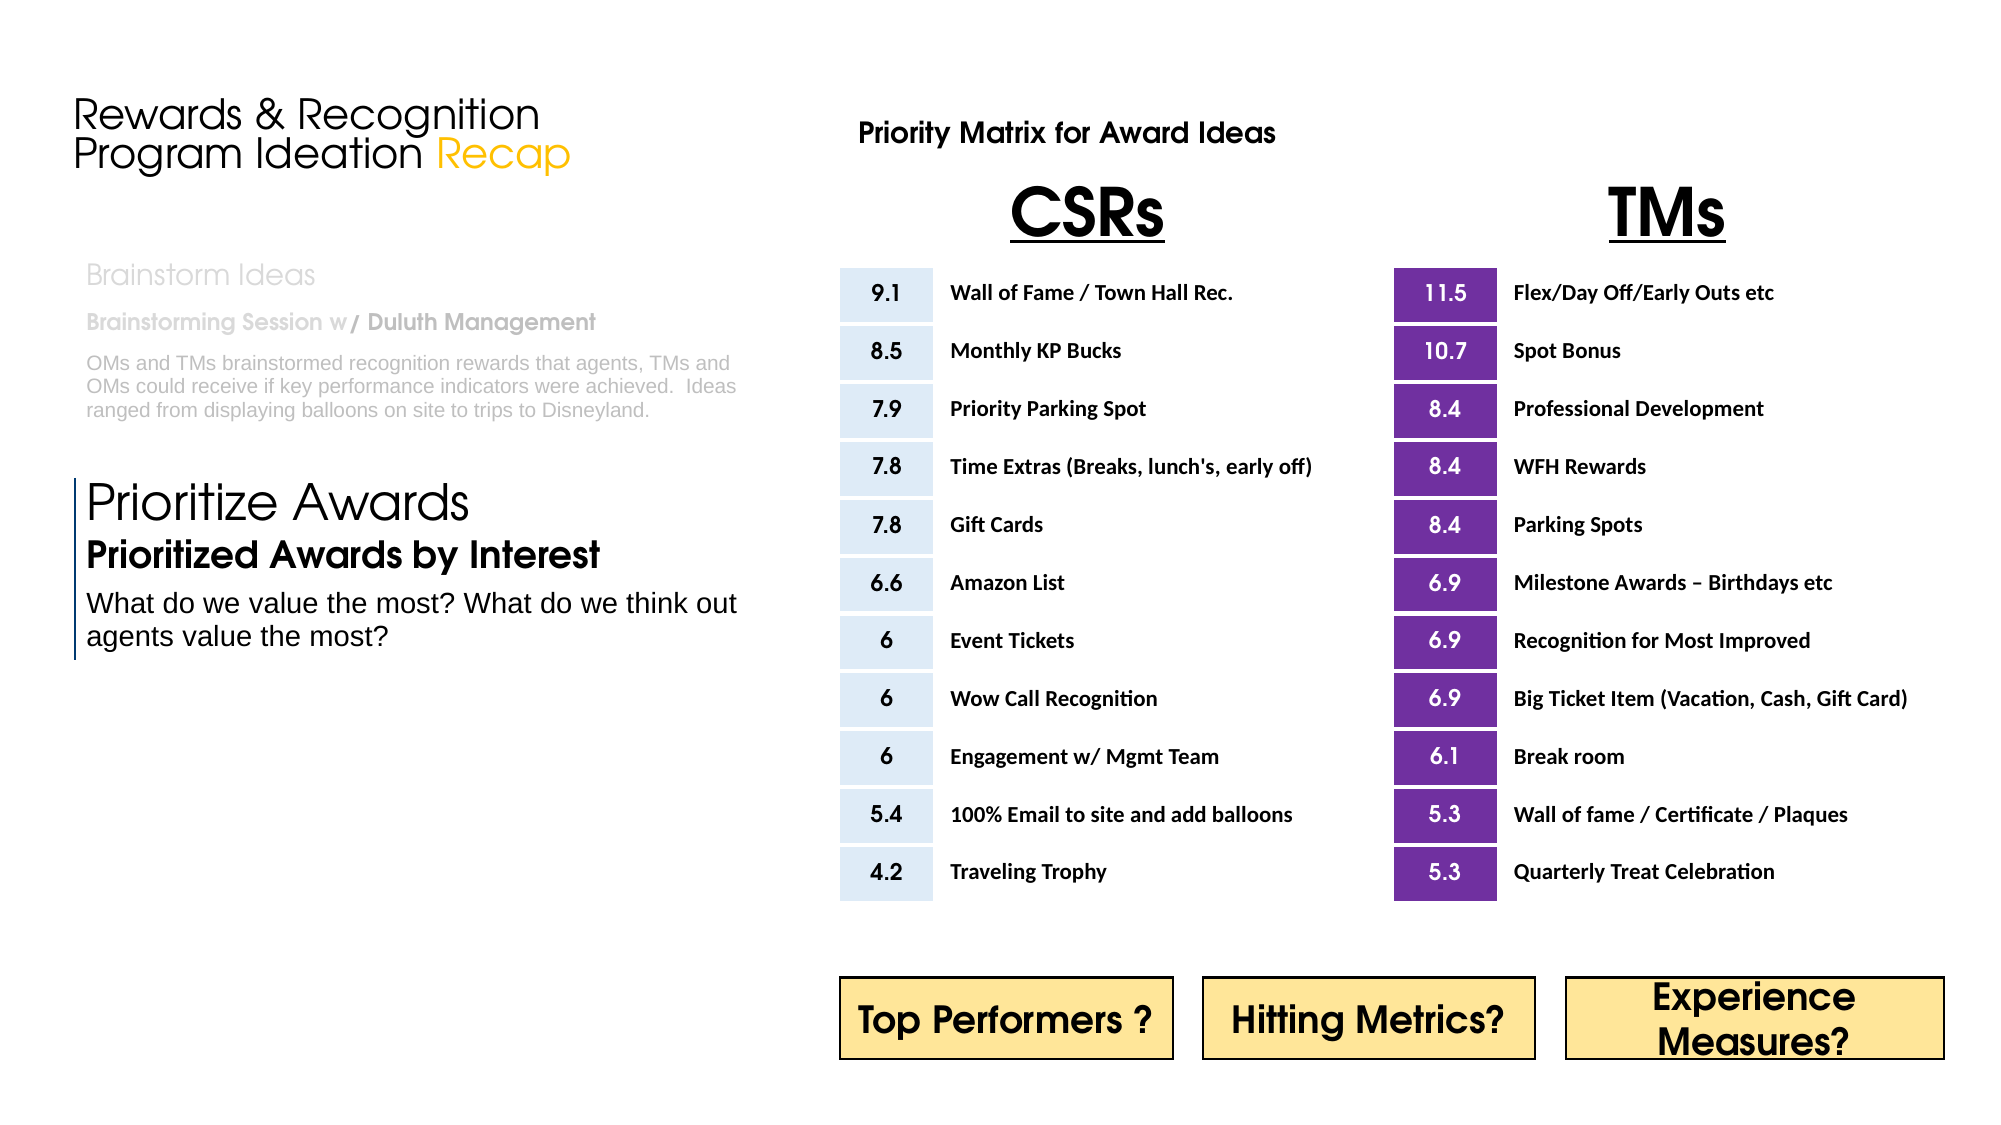

| Rewards & Recognition Program Ideation Recap |
| --- |
Priority Matrix for Award Ideas
| CSRs |  |
| --- | --- |
| 9.1 | Wall of Fame / Town Hall Rec. |
| 8.5 | Monthly KP Bucks |
| 7.9 | Priority Parking Spot |
| 7.8 | Time Extras (Breaks, lunch's, early off) |
| 7.8 | Gift Cards |
| 6.6 | Amazon List |
| 6 | Event Tickets |
| 6 | Wow Call Recognition |
| 6 | Engagement w/ Mgmt Team |
| 5.4 | 100% Email to site and add balloons |
| 4.2 | Traveling Trophy |
| TMs |  |
| --- | --- |
| 11.5 | Flex/Day Off/Early Outs etc |
| 10.7 | Spot Bonus |
| 8.4 | Professional Development |
| 8.4 | WFH Rewards |
| 8.4 | Parking Spots |
| 6.9 | Milestone Awards – Birthdays etc |
| 6.9 | Recognition for Most Improved |
| 6.9 | Big Ticket Item (Vacation, Cash, Gift Card) |
| 6.1 | Break room |
| 5.3 | Wall of fame / Certificate / Plaques |
| 5.3 | Quarterly Treat Celebration |
| Brainstorm Ideas |
| --- |
| Brainstorming Session w/ Duluth Management |
| OMs and TMs brainstormed recognition rewards that agents, TMs and OMs could receive if key performance indicators were achieved. Ideas ranged from displaying balloons on site to trips to Disneyland. |
| Prioritize Awards |
| --- |
| Prioritized Awards by Interest |
| What do we value the most? What do we think out agents value the most? |
Hitting Metrics?
Experience Measures?
Top Performers ?